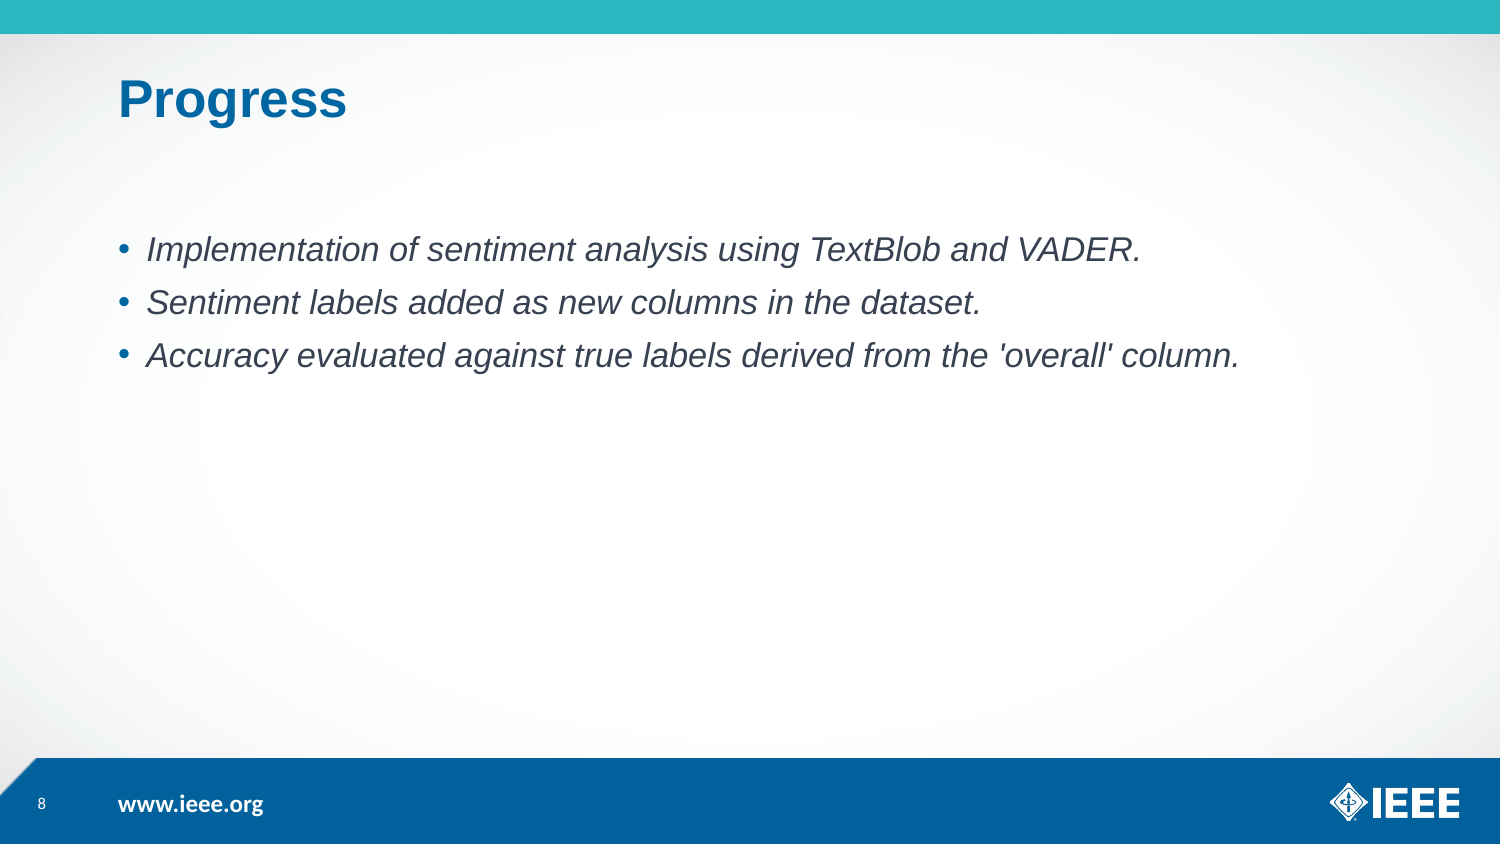

# Progress

Implementation of sentiment analysis using TextBlob and VADER.
Sentiment labels added as new columns in the dataset.
Accuracy evaluated against true labels derived from the 'overall' column.
8